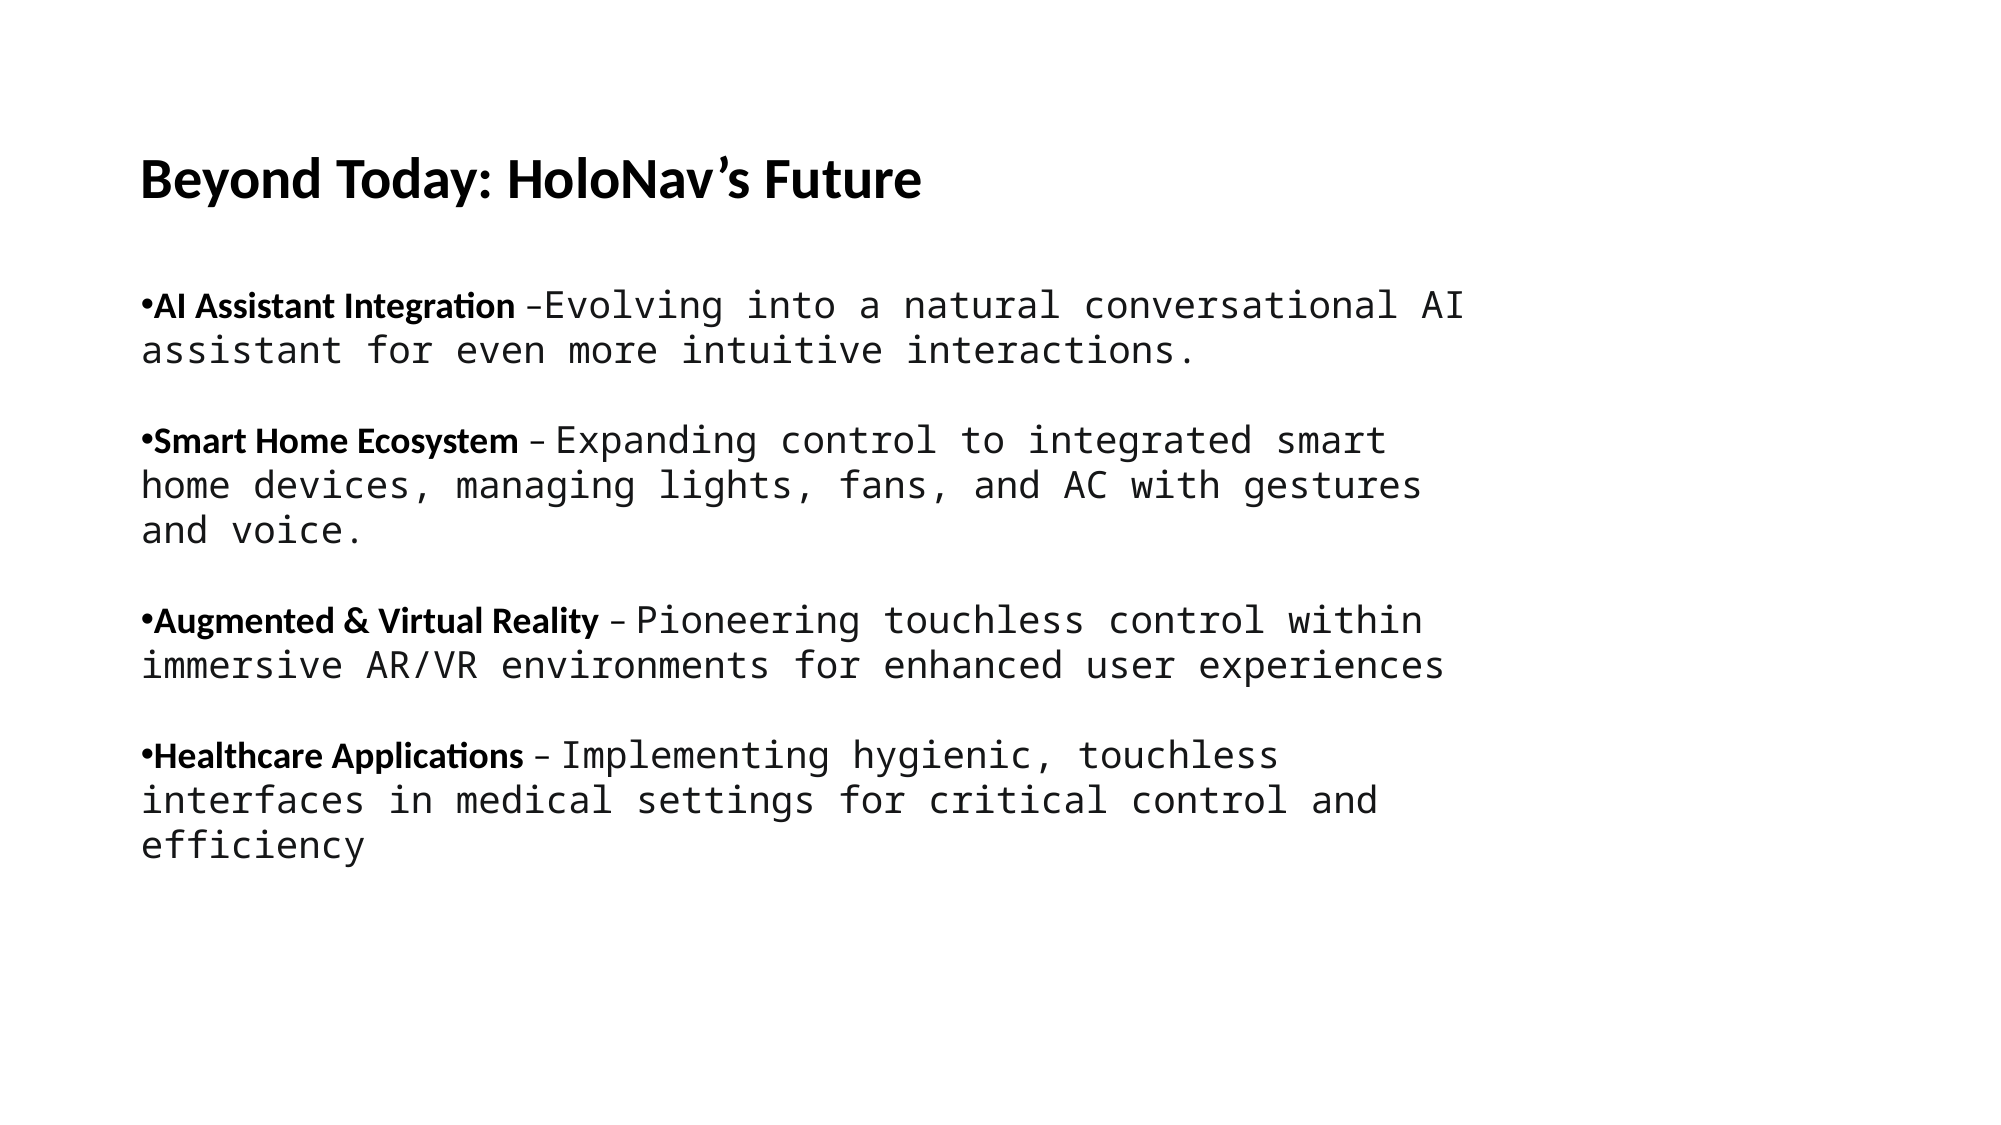

Beyond Today: HoloNav’s Future

AI Assistant Integration –Evolving into a natural conversational AI assistant for even more intuitive interactions.

Smart Home Ecosystem – Expanding control to integrated smart home devices, managing lights, fans, and AC with gestures and voice.

Augmented & Virtual Reality – Pioneering touchless control within immersive AR/VR environments for enhanced user experiences

Healthcare Applications – Implementing hygienic, touchless interfaces in medical settings for critical control and efficiency